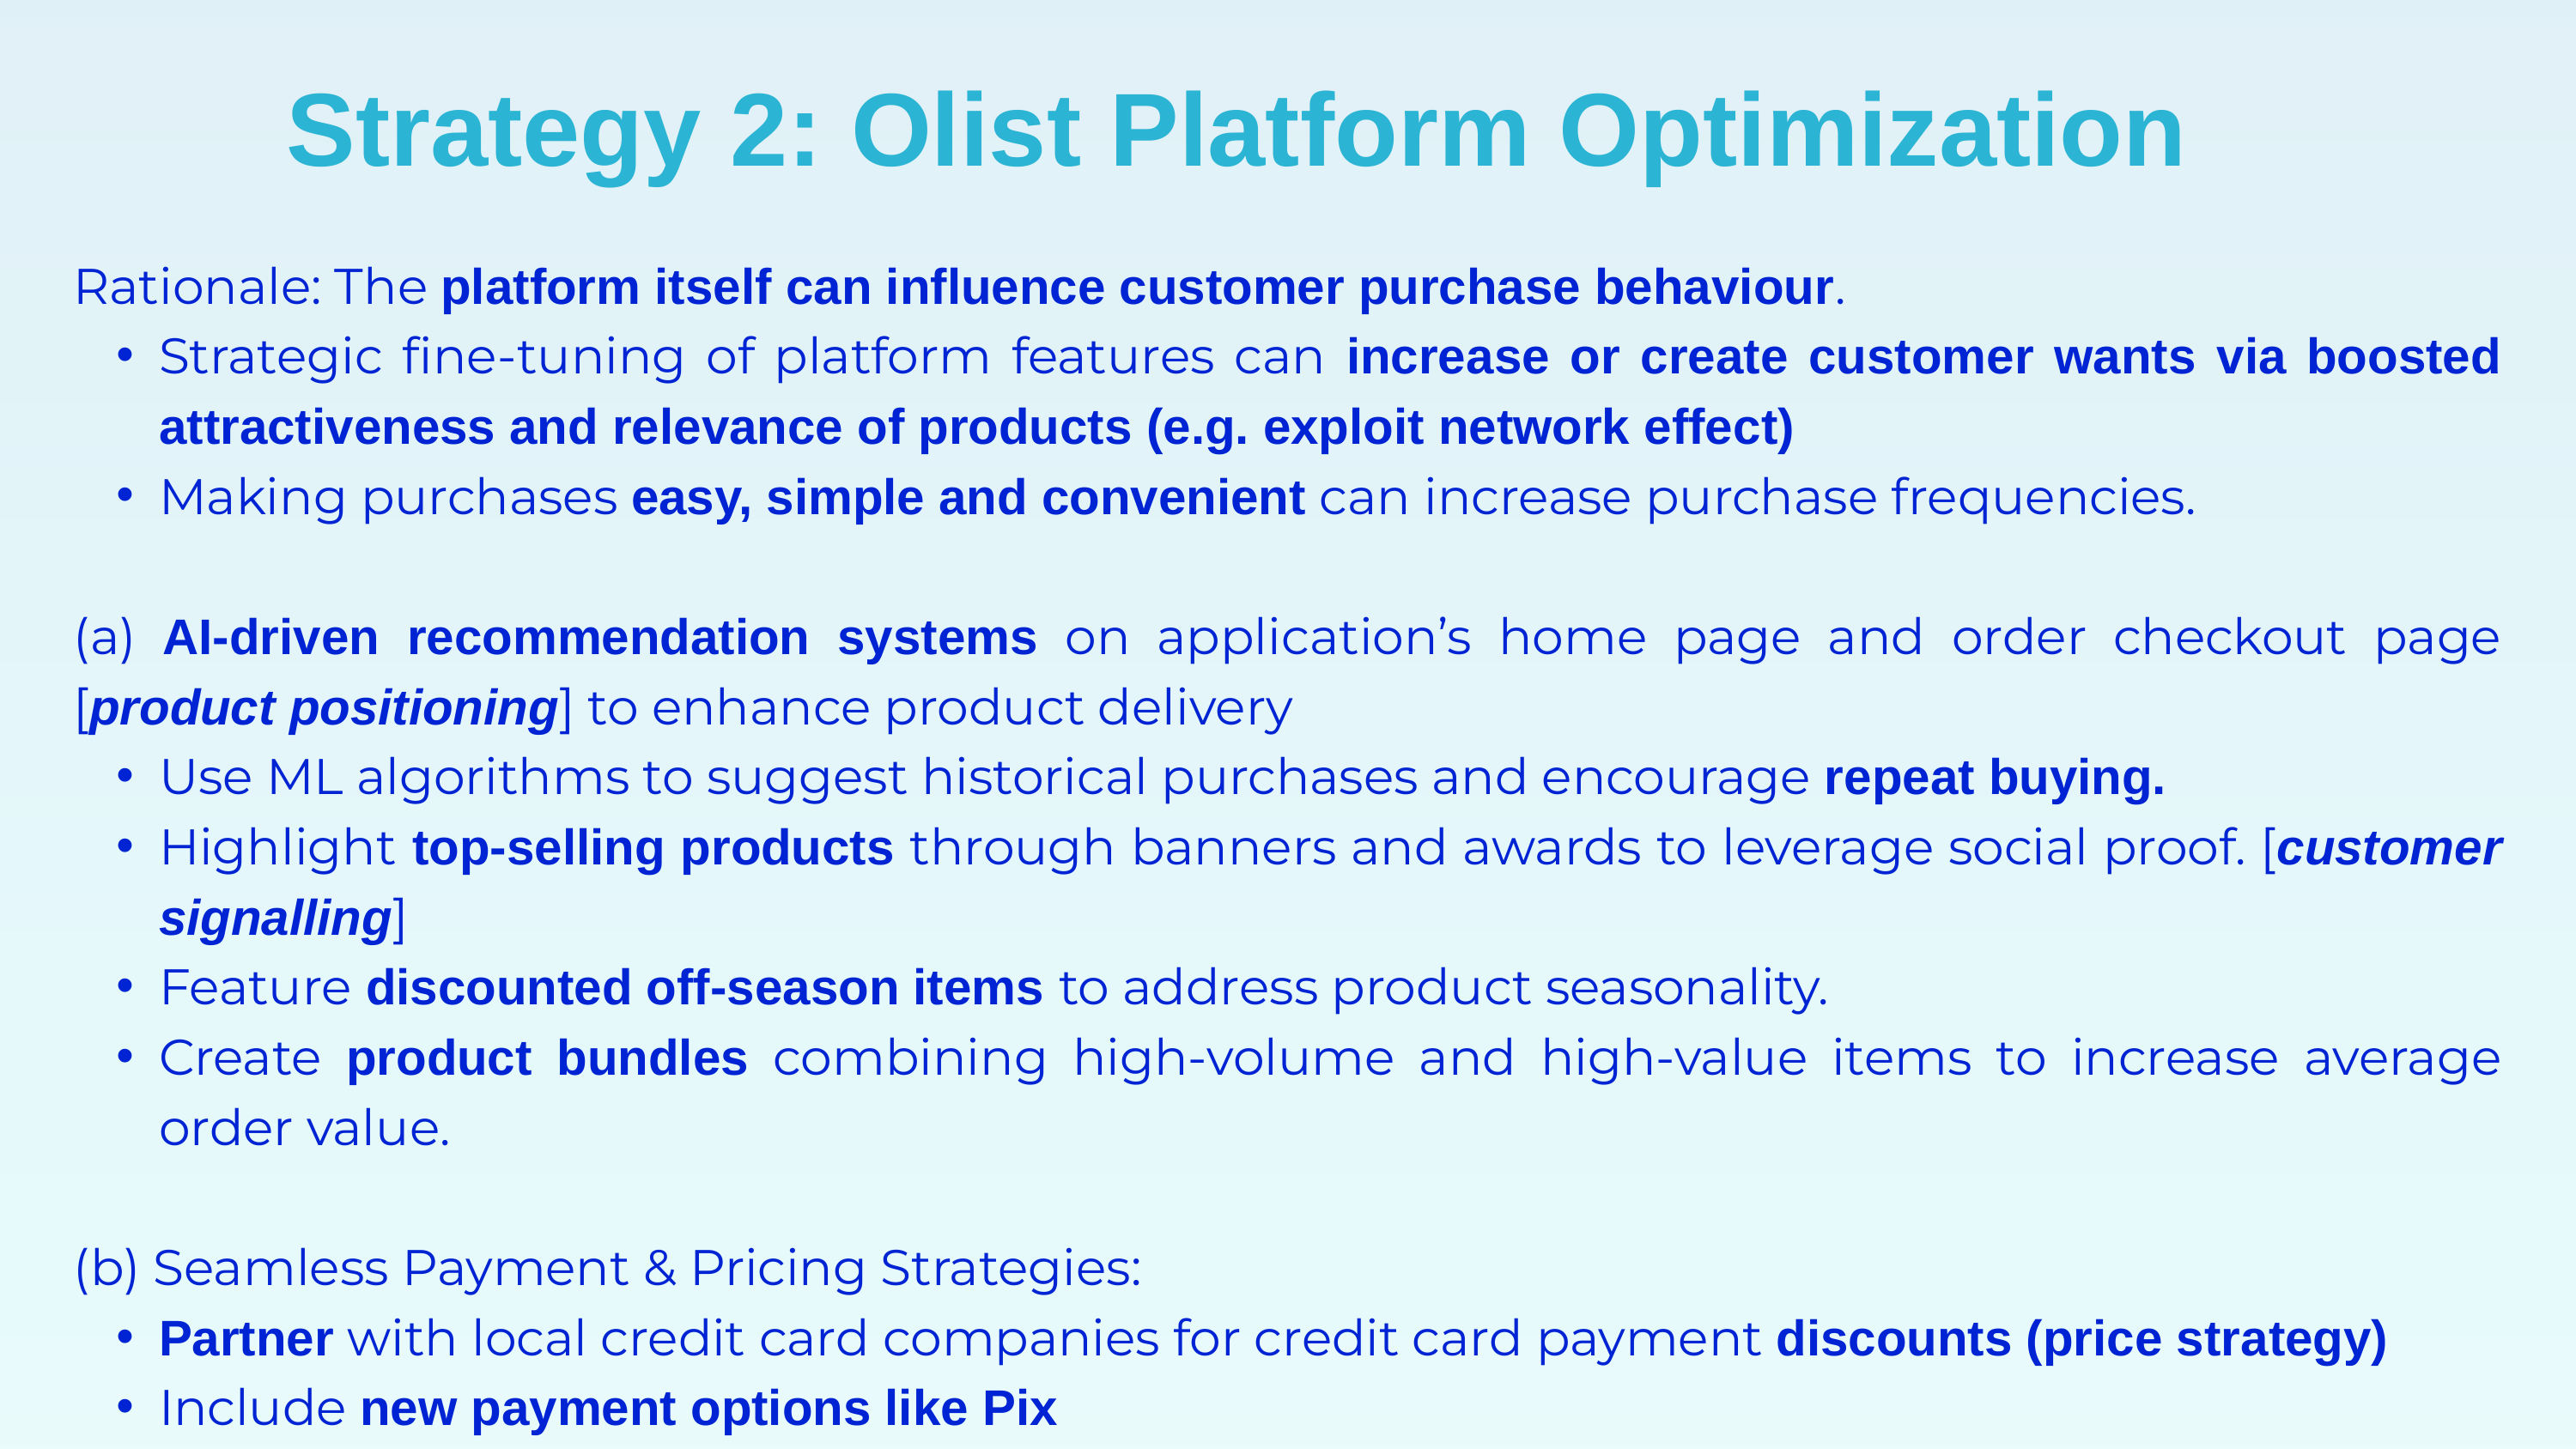

Strategy 2: Olist Platform Optimization
Rationale: The platform itself can influence customer purchase behaviour.
Strategic fine-tuning of platform features can increase or create customer wants via boosted attractiveness and relevance of products (e.g. exploit network effect)
Making purchases easy, simple and convenient can increase purchase frequencies.

(a) AI-driven recommendation systems on application’s home page and order checkout page [product positioning] to enhance product delivery
Use ML algorithms to suggest historical purchases and encourage repeat buying.
Highlight top-selling products through banners and awards to leverage social proof. [customer signalling]
Feature discounted off-season items to address product seasonality.
Create product bundles combining high-volume and high-value items to increase average order value.

(b) Seamless Payment & Pricing Strategies:
Partner with local credit card companies for credit card payment discounts (price strategy)
Include new payment options like Pix